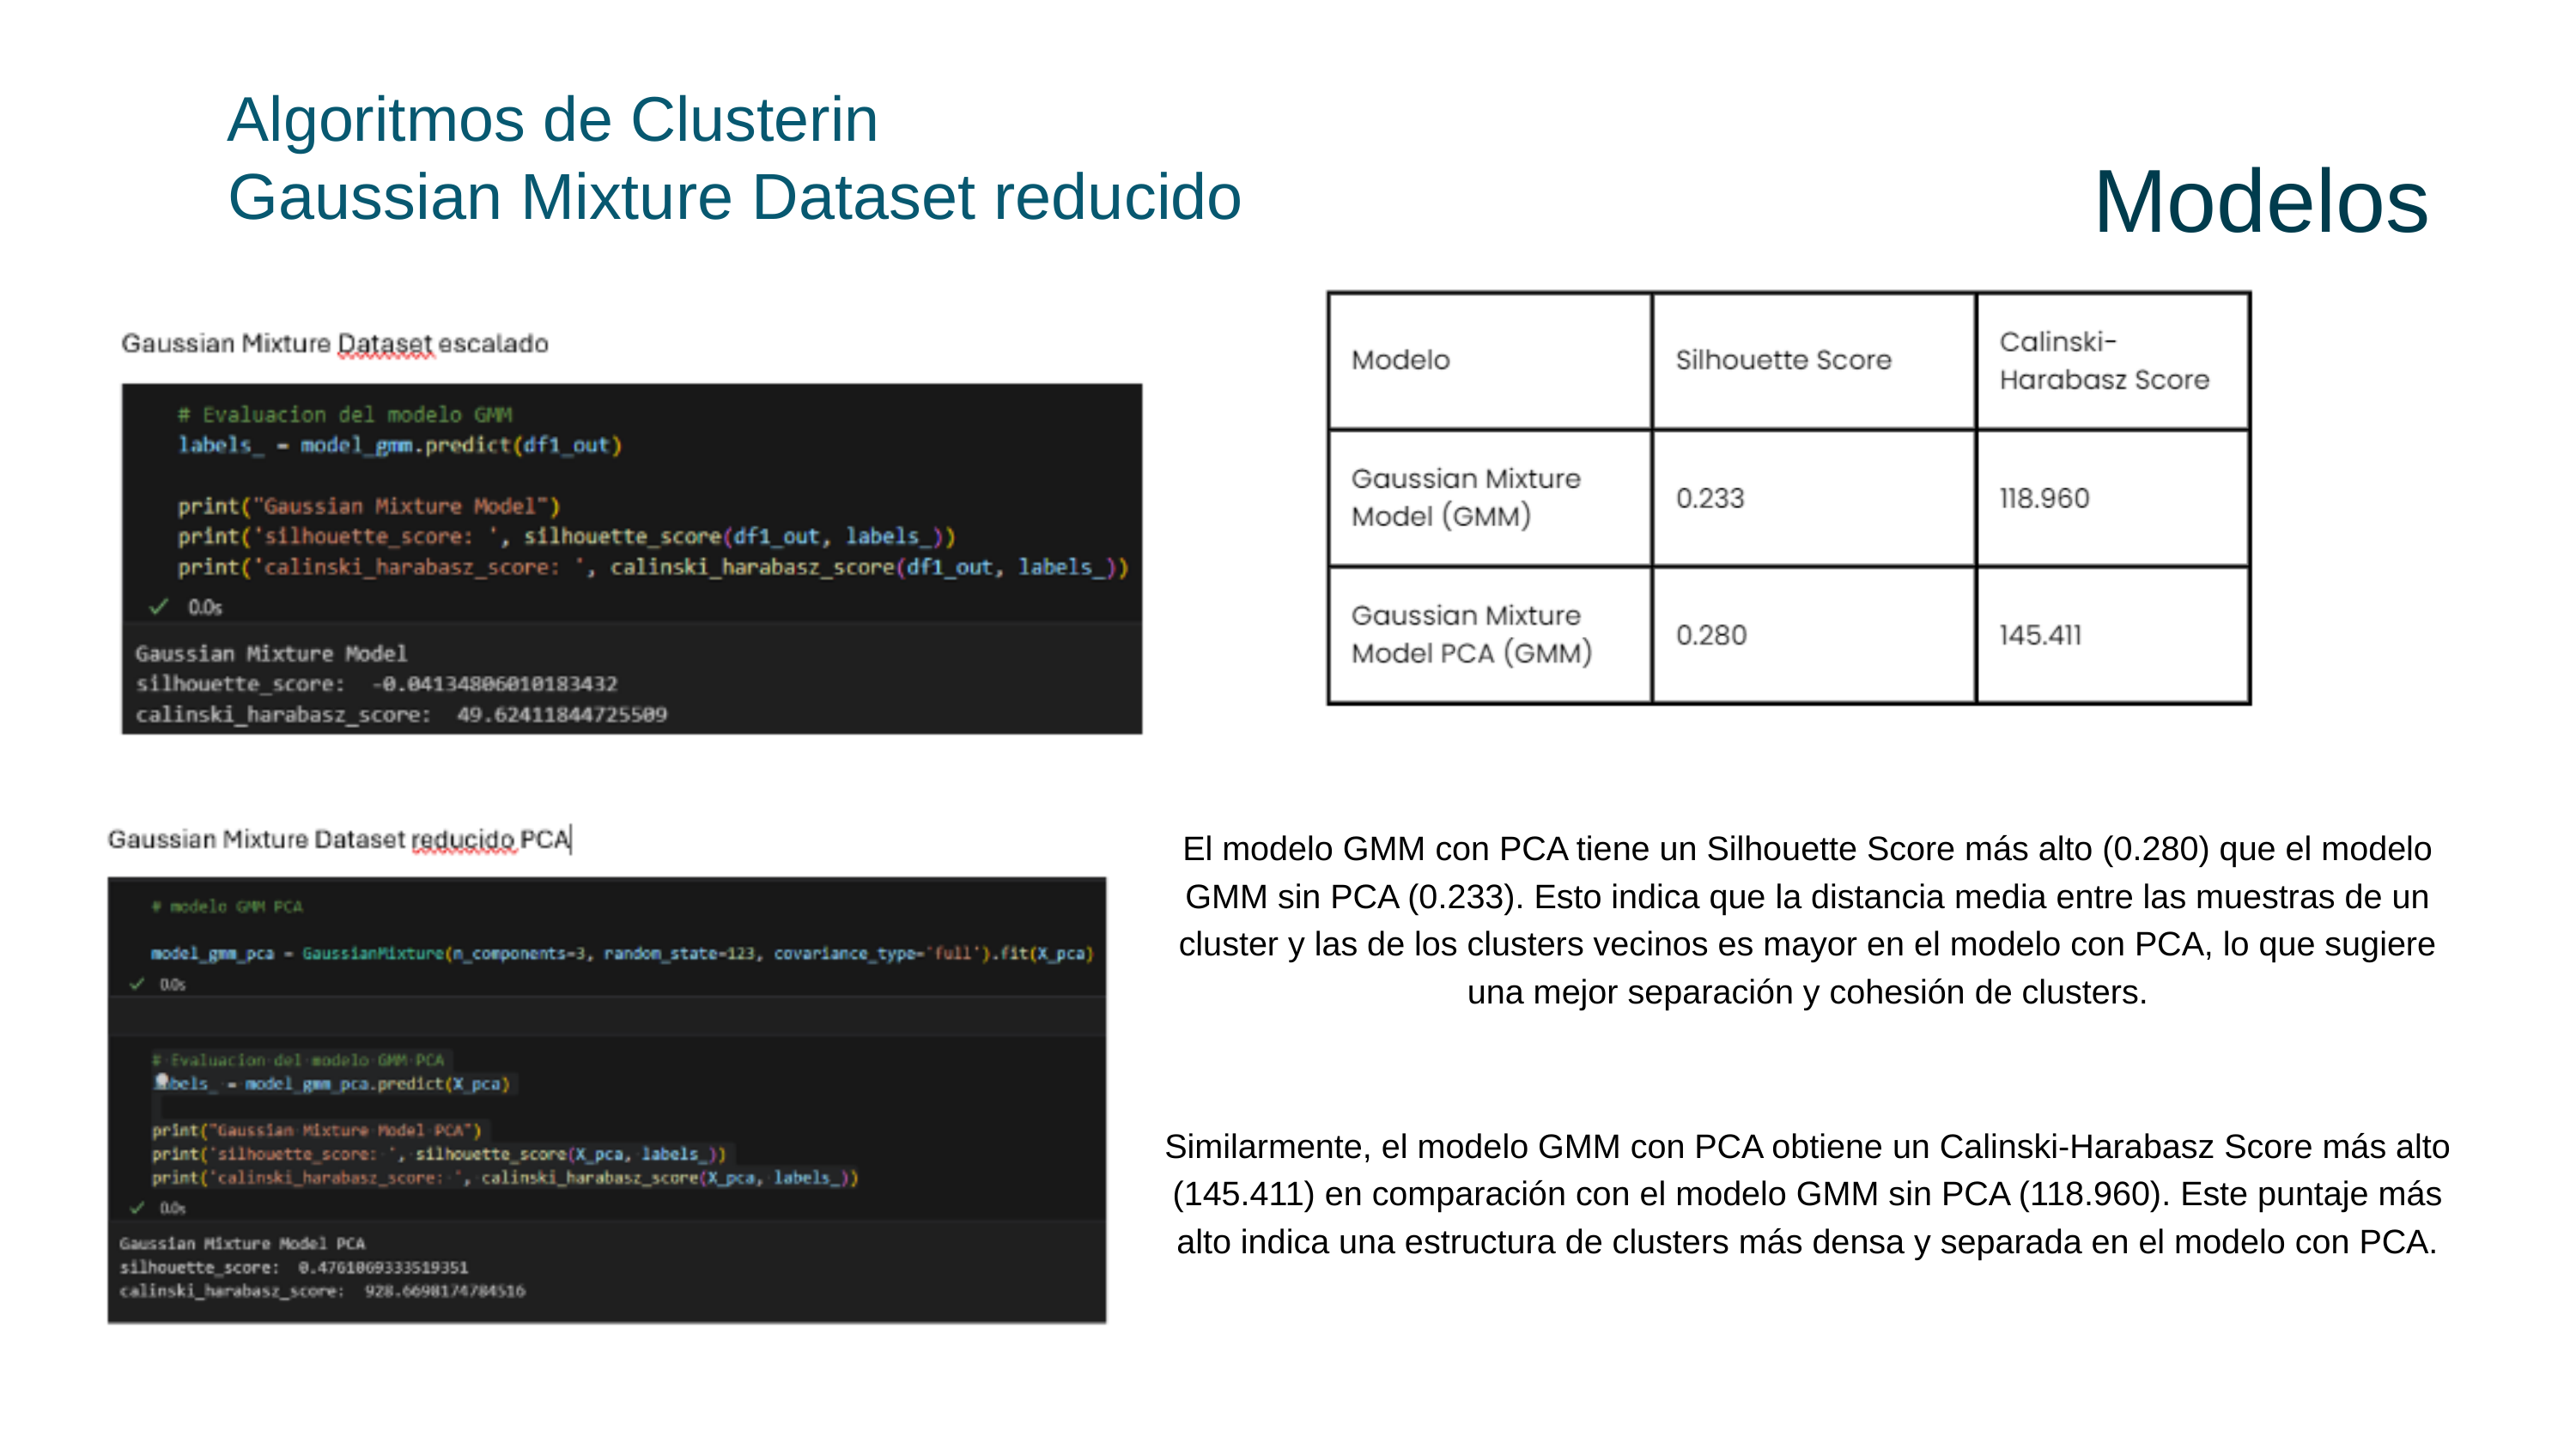

Algoritmos de Clusterin
Modelos
Gaussian Mixture Dataset reducido

El modelo GMM con PCA tiene un Silhouette Score más alto (0.280) que el modelo GMM sin PCA (0.233). Esto indica que la distancia media entre las muestras de un cluster y las de los clusters vecinos es mayor en el modelo con PCA, lo que sugiere una mejor separación y cohesión de clusters.
Similarmente, el modelo GMM con PCA obtiene un Calinski-Harabasz Score más alto (145.411) en comparación con el modelo GMM sin PCA (118.960). Este puntaje más alto indica una estructura de clusters más densa y separada en el modelo con PCA.